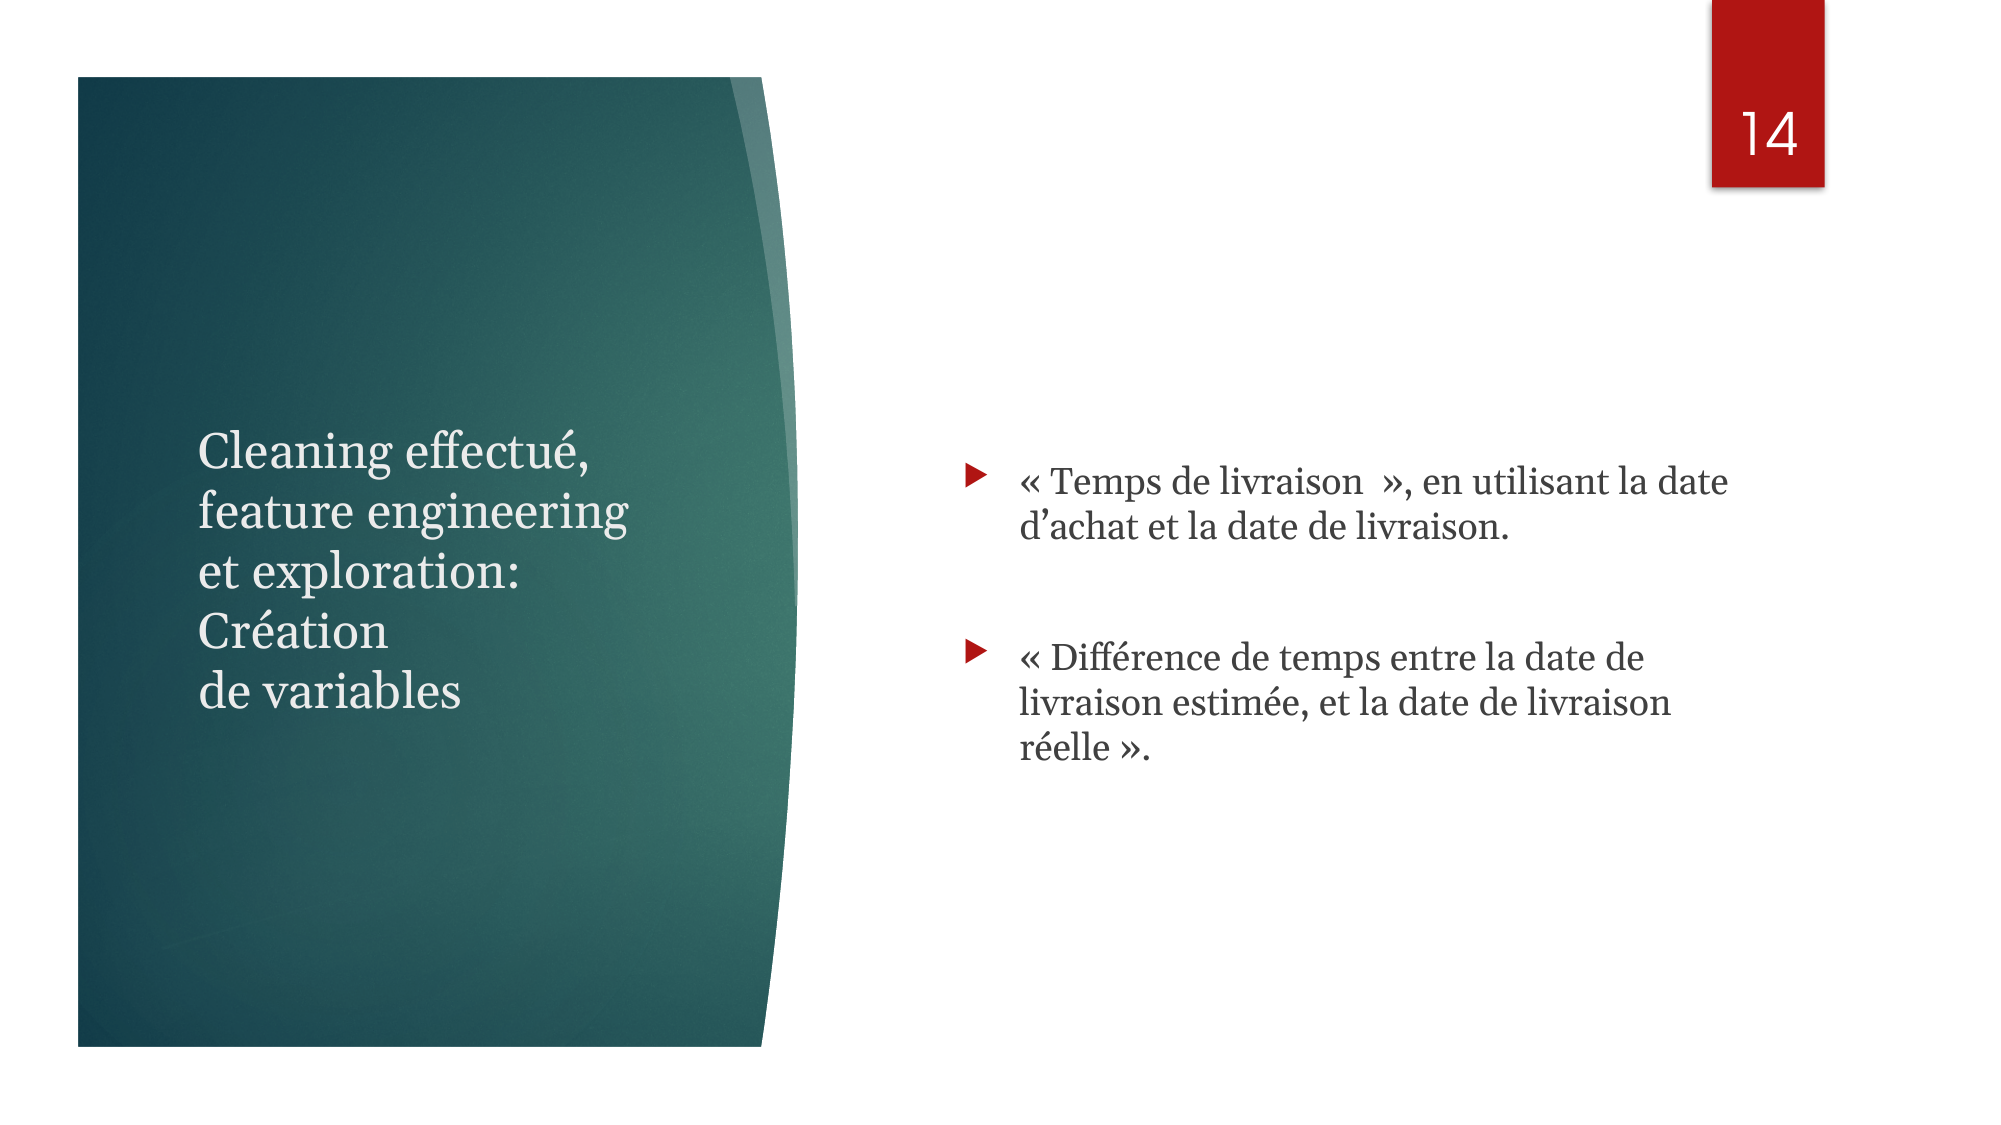

14
« Temps de livraison  », en utilisant la date d’achat et la date de livraison.

« Différence de temps entre la date de livraison estimée, et la date de livraison réelle ».
Cleaning effectué, feature engineering
et exploration:
Création
de variables